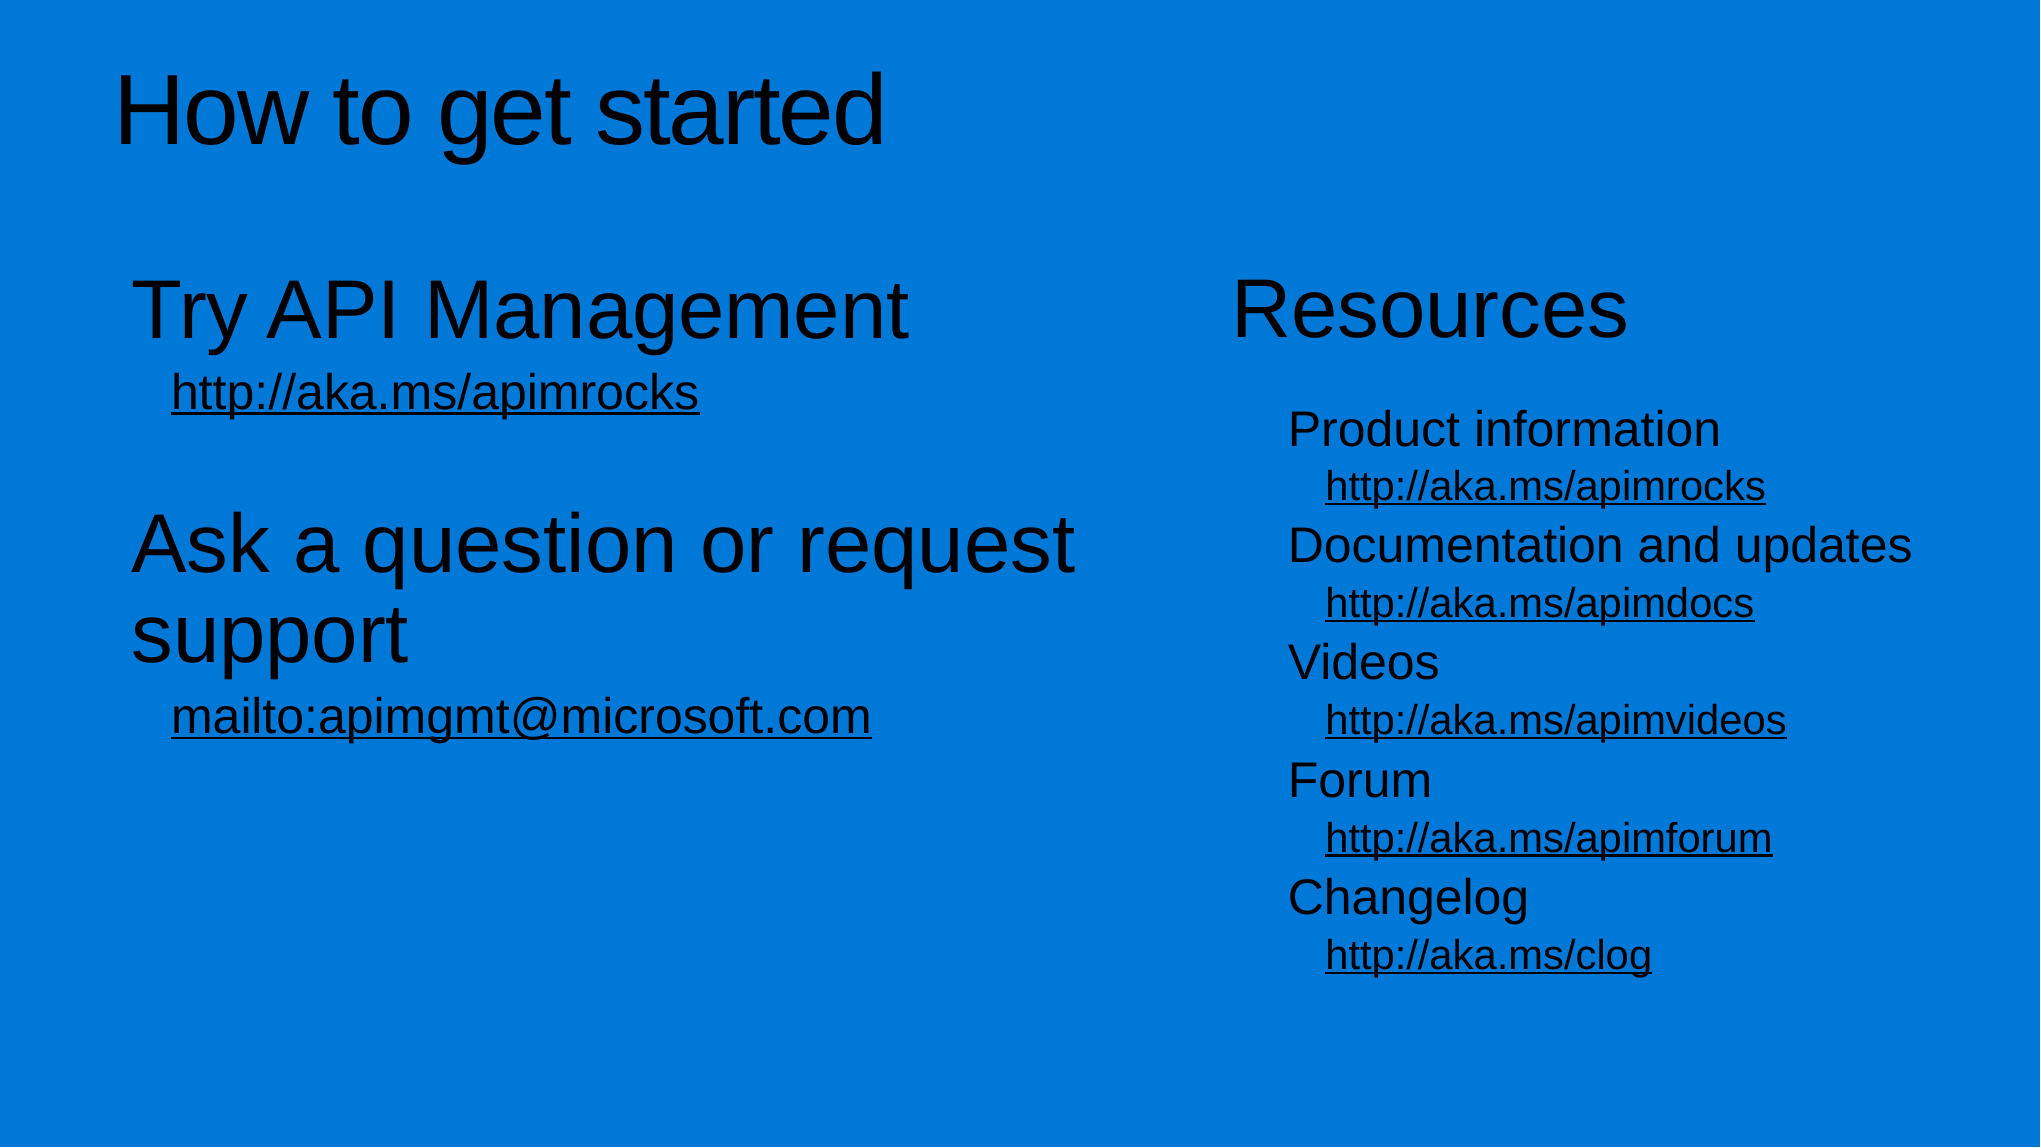

How to get started
Resources
Product information
http://aka.ms/apimrocks
Documentation and updates
http://aka.ms/apimdocs
Videos
http://aka.ms/apimvideos
Forum
http://aka.ms/apimforum
Changelog
http://aka.ms/clog
Try API Management
http://aka.ms/apimrocks

Ask a question or request support
mailto:apimgmt@microsoft.com